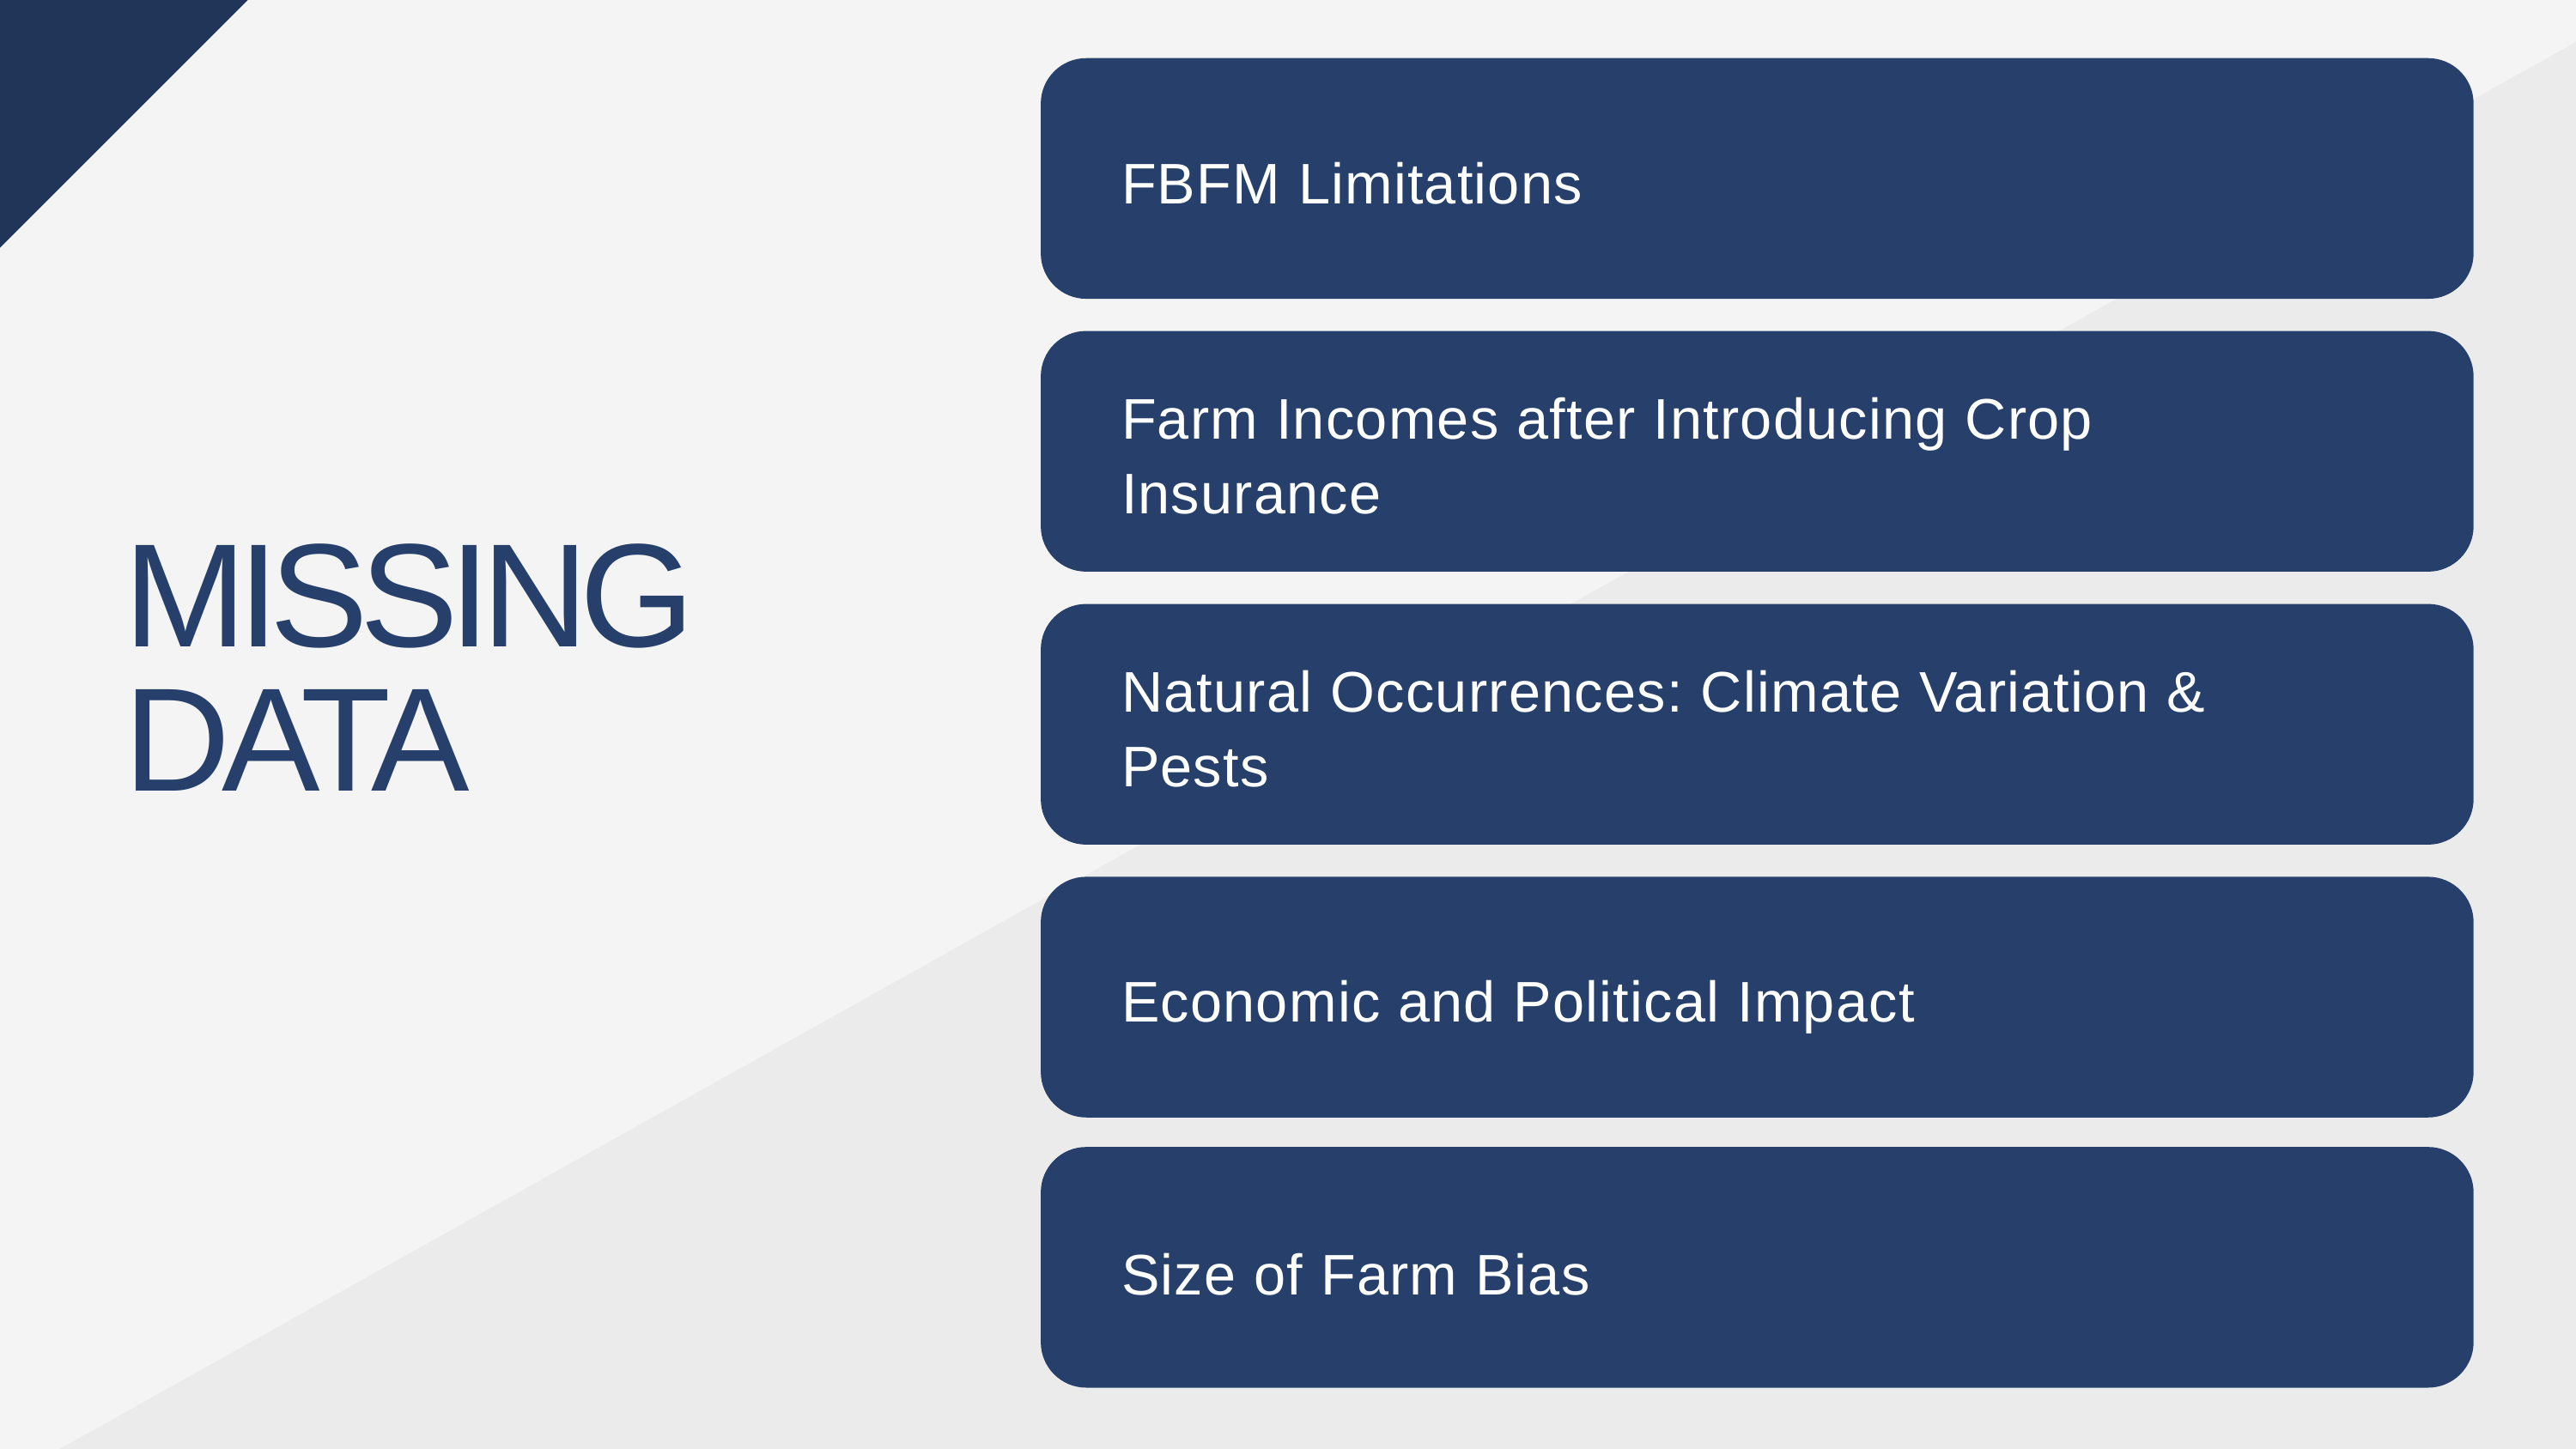

FBFM Limitations

Farm Incomes after Introducing Crop Insurance
MISSING DATA

Natural Occurrences: Climate Variation & Pests

Economic and Political Impact

Size of Farm Bias